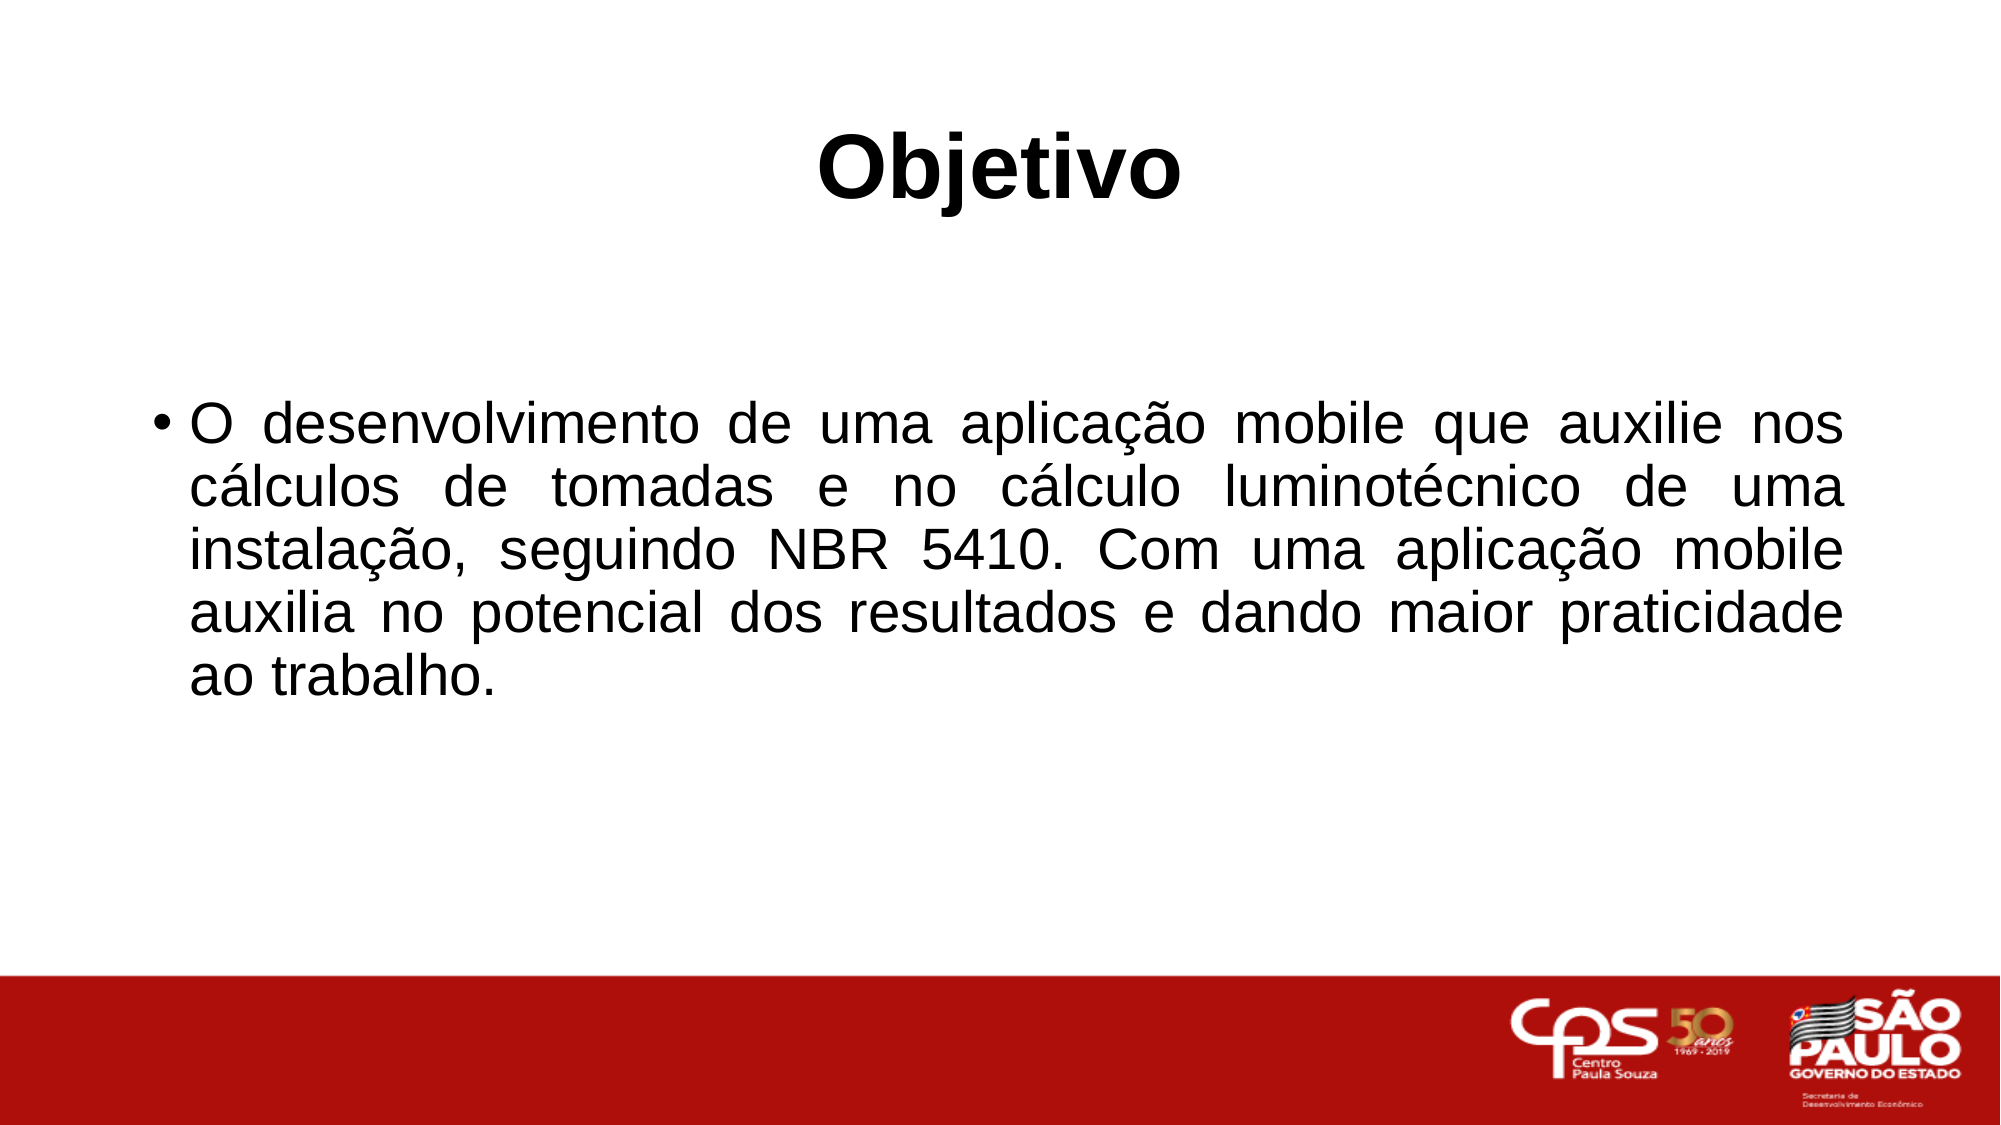

# Objetivo
O desenvolvimento de uma aplicação mobile que auxilie nos cálculos de tomadas e no cálculo luminotécnico de uma instalação, seguindo NBR 5410. Com uma aplicação mobile auxilia no potencial dos resultados e dando maior praticidade ao trabalho.